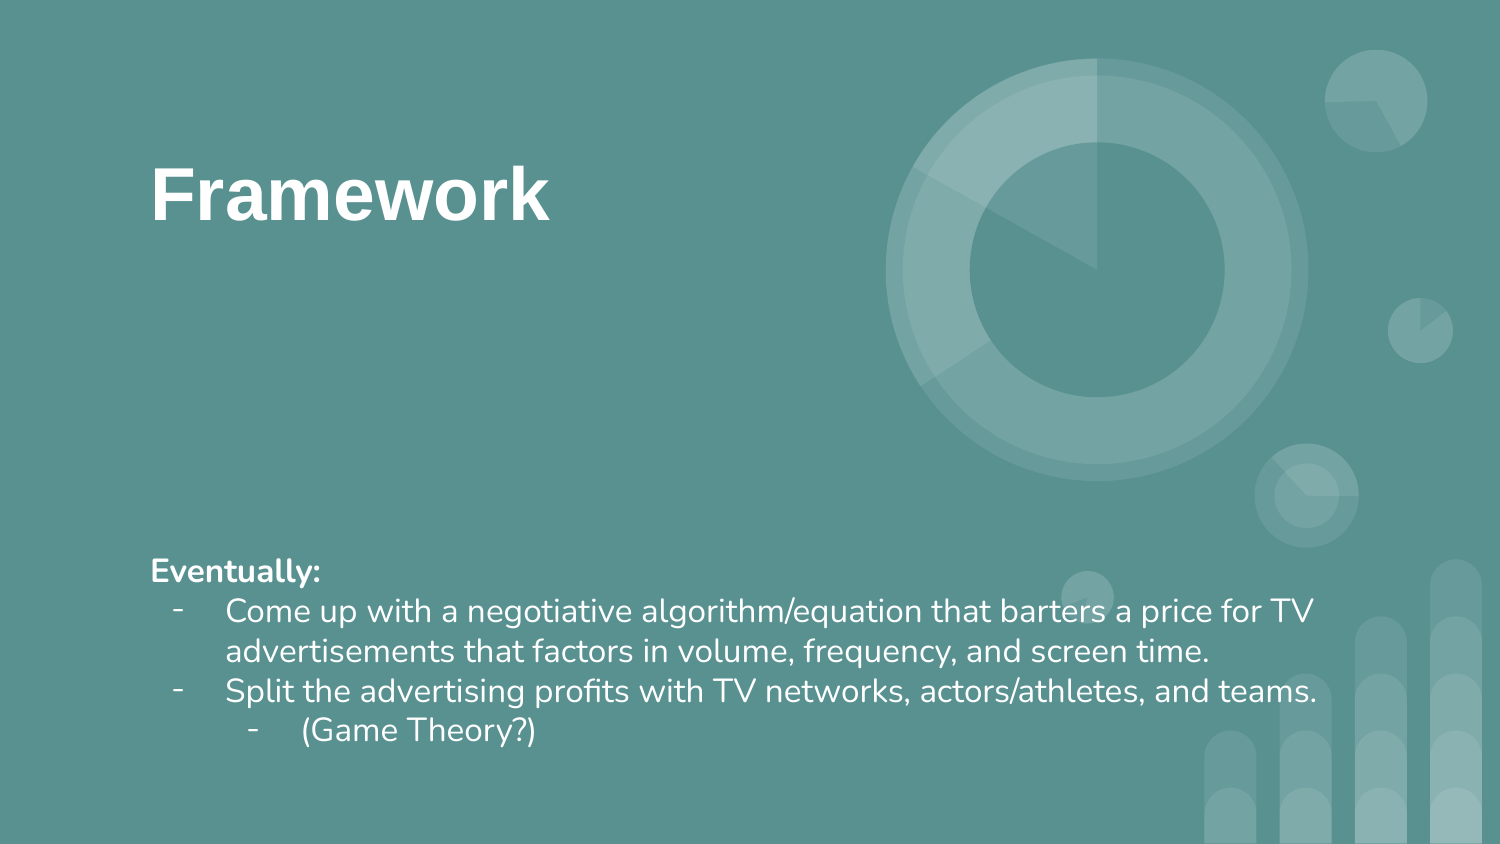

# Framework

Eventually:
Come up with a negotiative algorithm/equation that barters a price for TV advertisements that factors in volume, frequency, and screen time.
Split the advertising profits with TV networks, actors/athletes, and teams.
(Game Theory?)